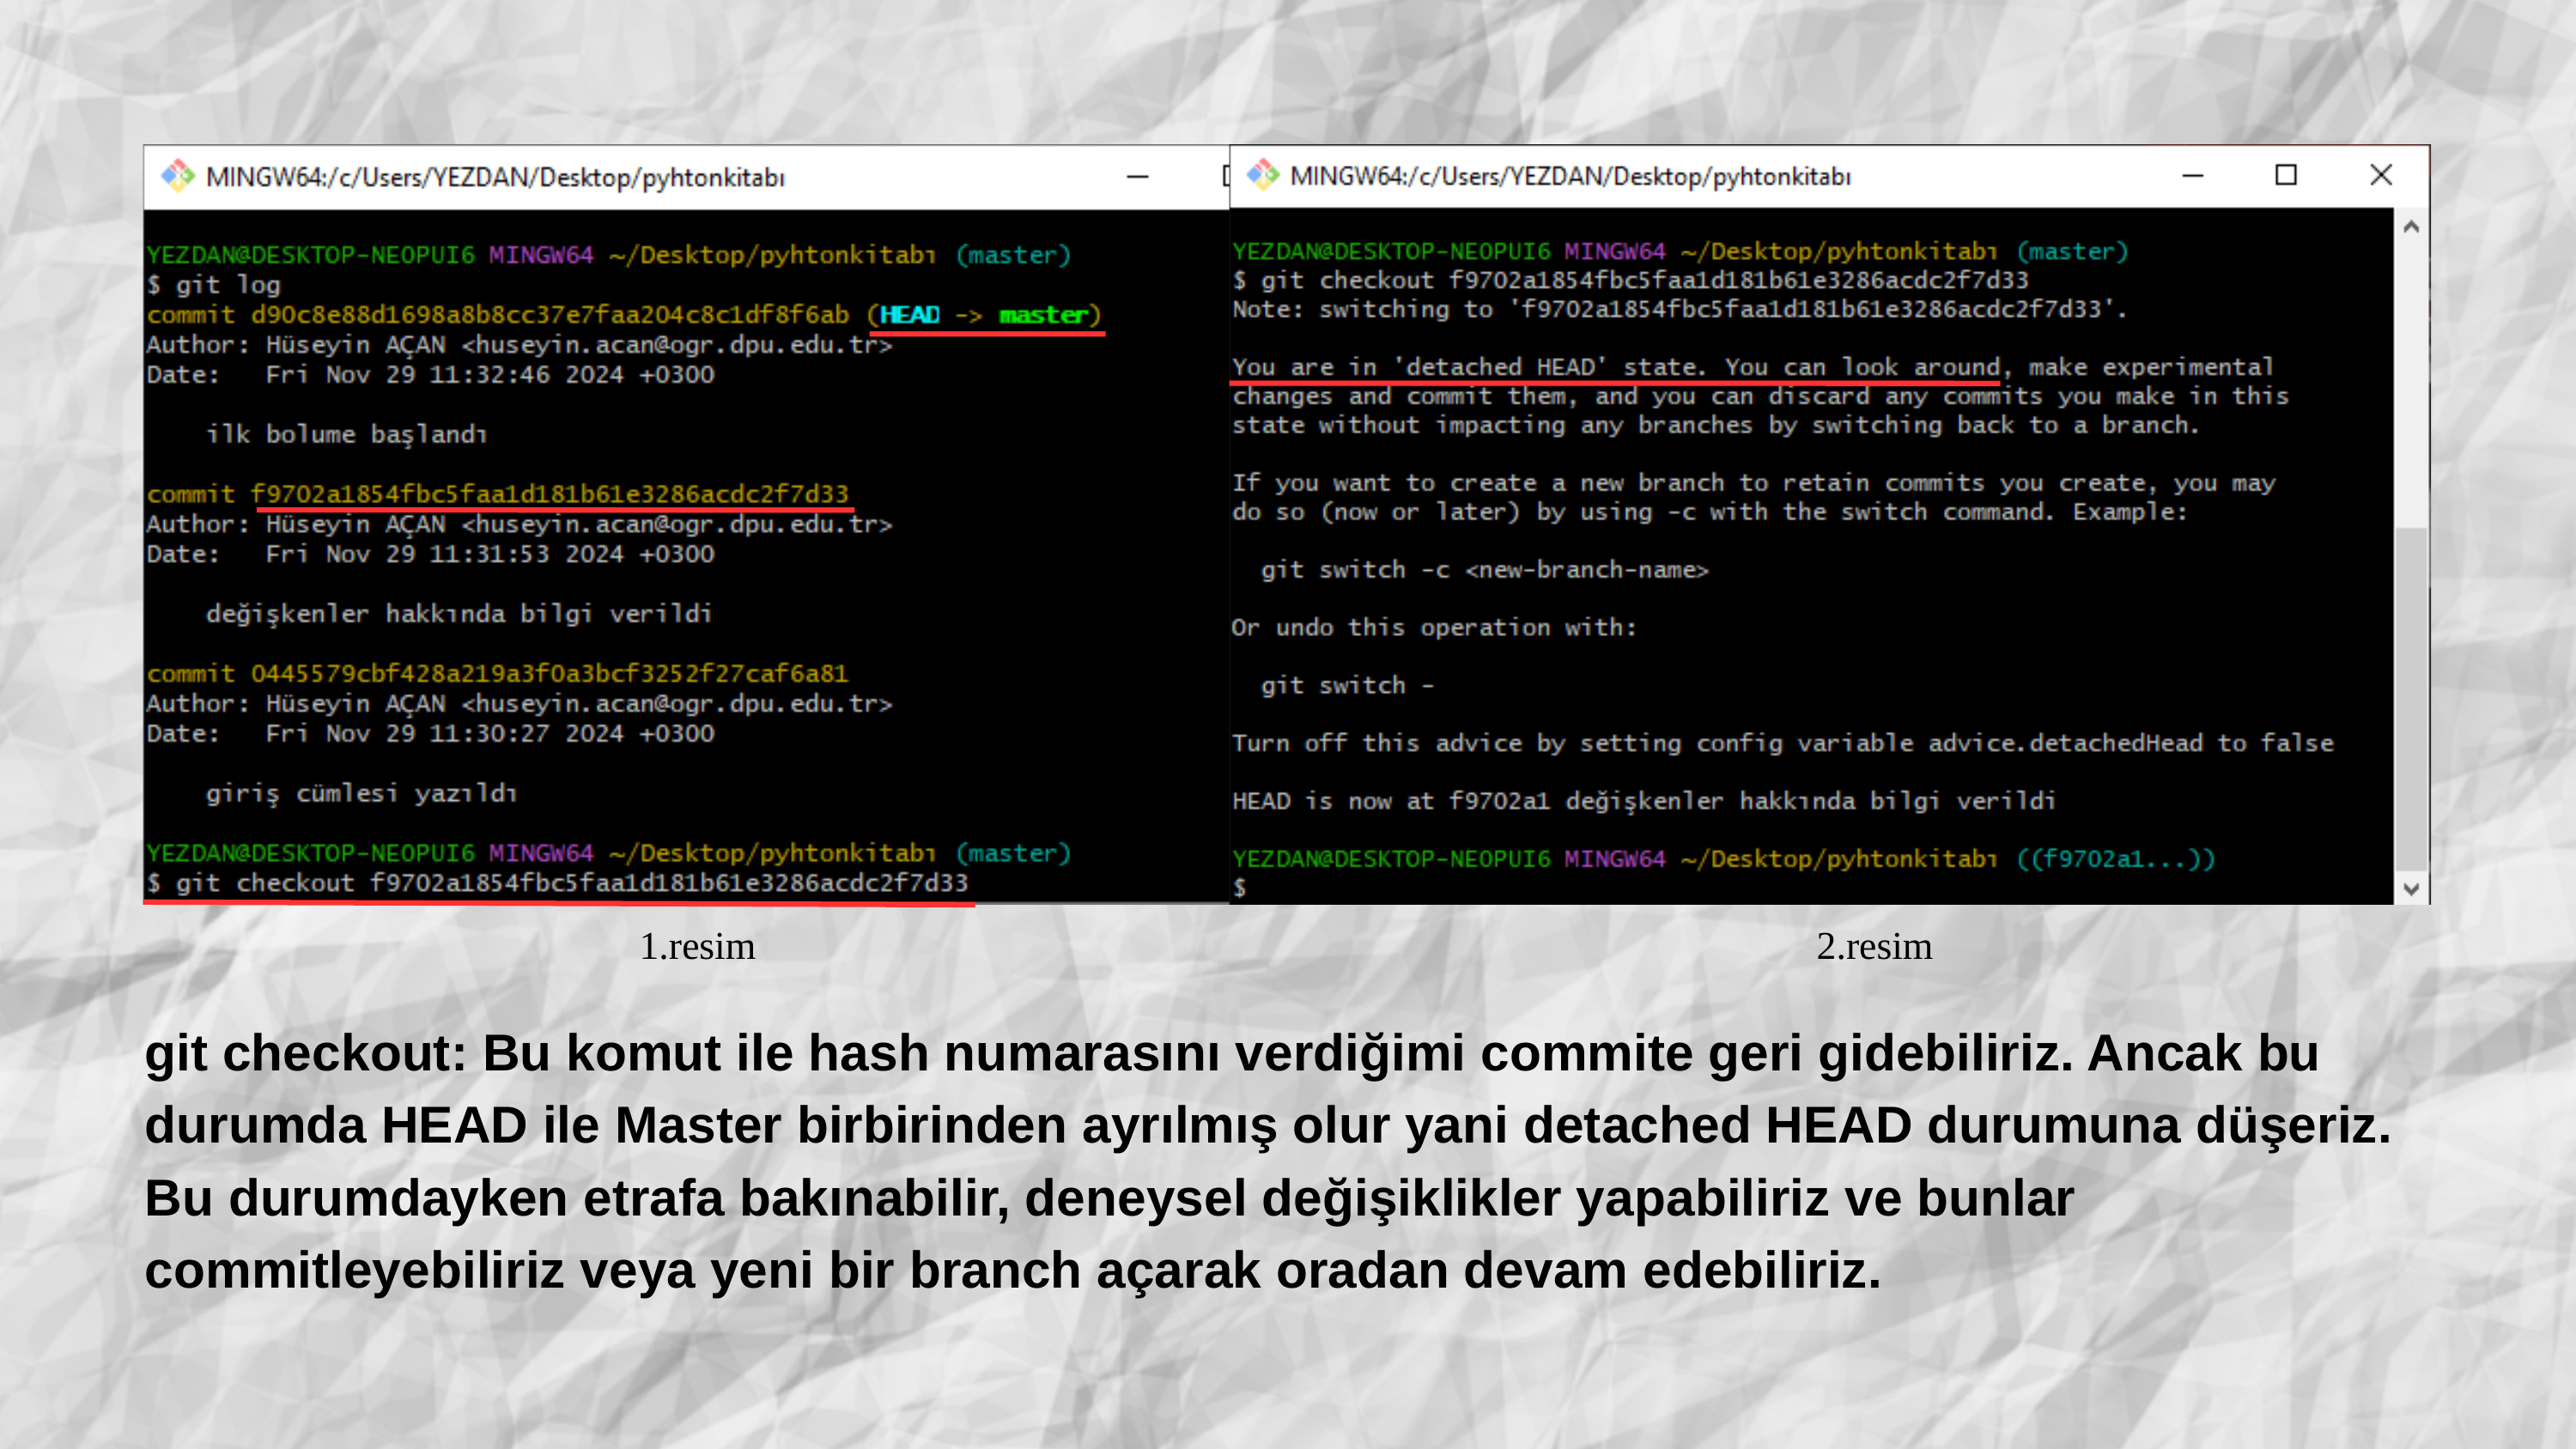

1.resim
2.resim
git checkout: Bu komut ile hash numarasını verdiğimi commite geri gidebiliriz. Ancak bu durumda HEAD ile Master birbirinden ayrılmış olur yani detached HEAD durumuna düşeriz. Bu durumdayken etrafa bakınabilir, deneysel değişiklikler yapabiliriz ve bunlar commitleyebiliriz veya yeni bir branch açarak oradan devam edebiliriz.